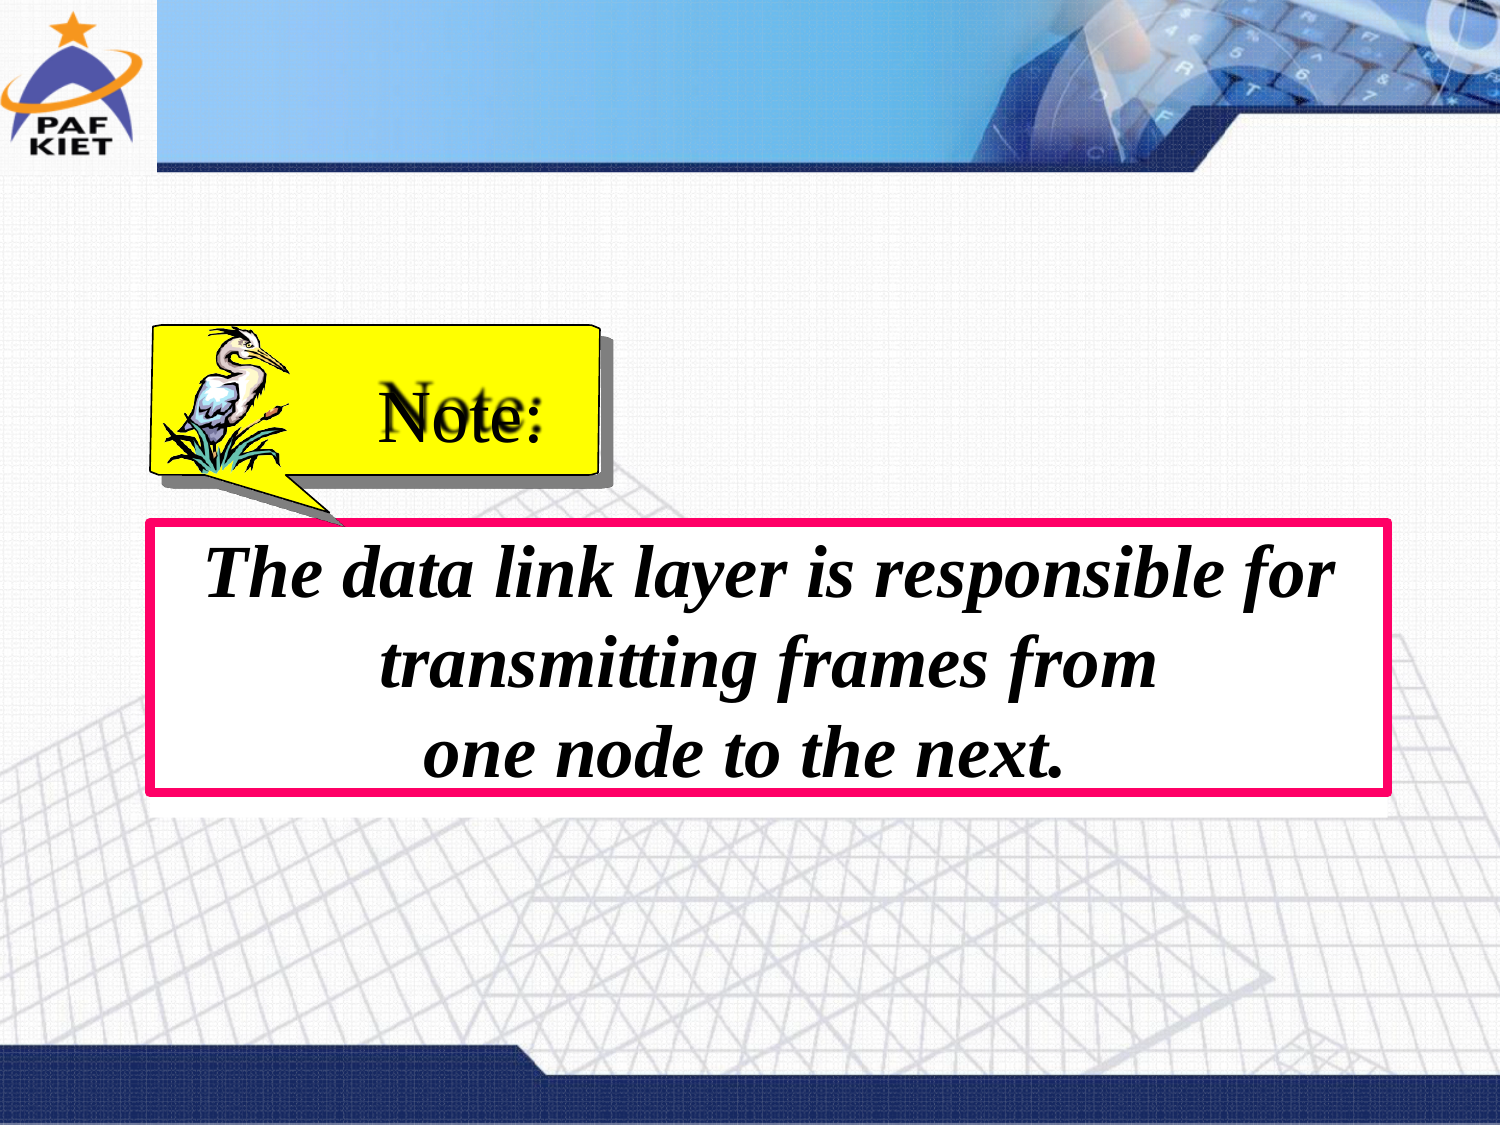

Note:

The data link layer is responsible for transmitting frames from
one node to the next.